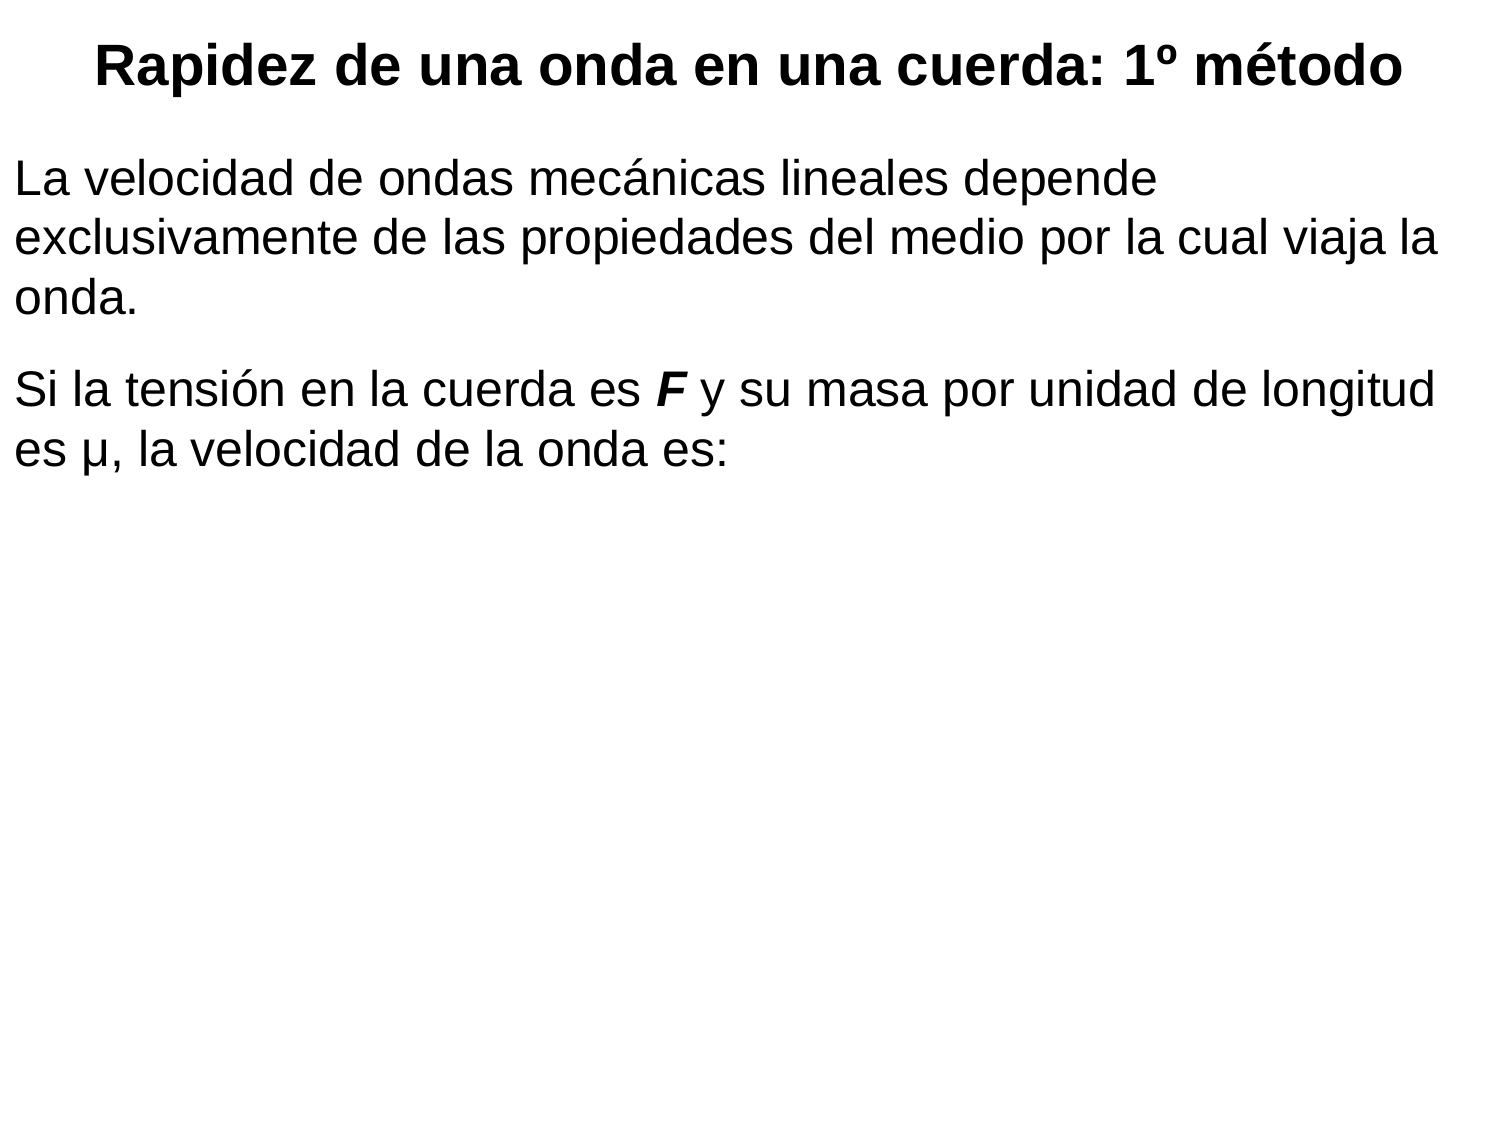

Rapidez de una onda en una cuerda: 1º método
La velocidad de ondas mecánicas lineales depende exclusivamente de las propiedades del medio por la cual viaja la onda.
Si la tensión en la cuerda es F y su masa por unidad de longitud es μ, la velocidad de la onda es: